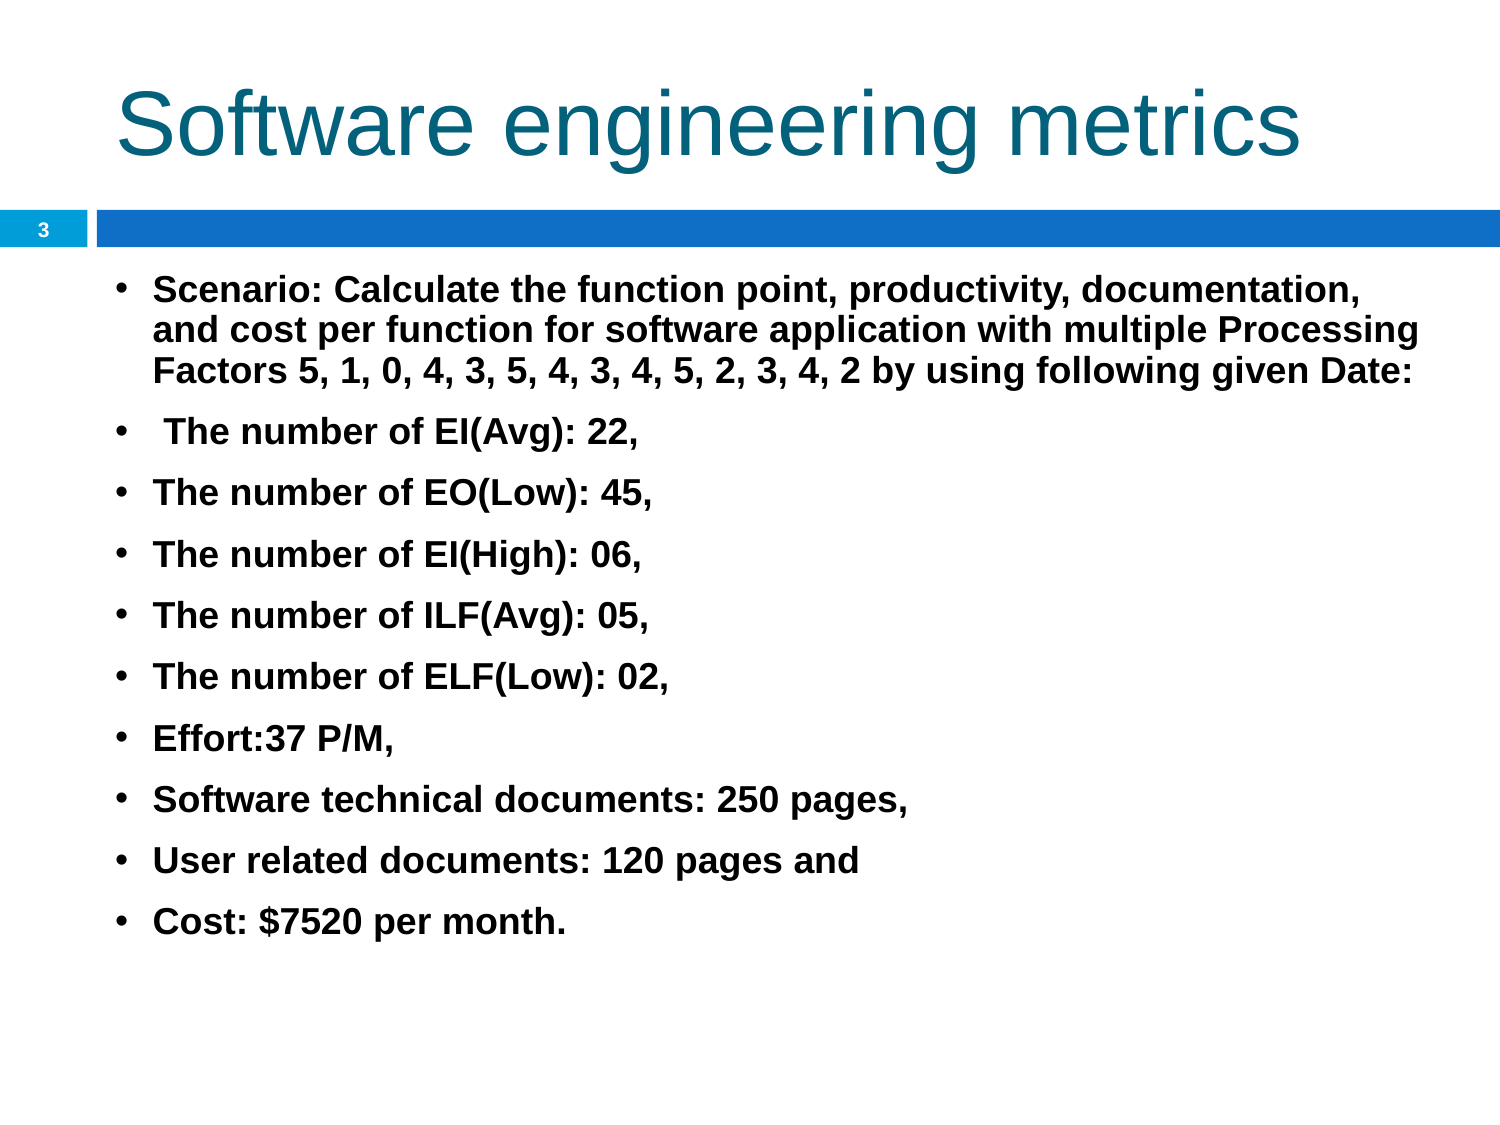

Software engineering metrics
3
Scenario: Calculate the function point, productivity, documentation, and cost per function for software application with multiple Processing Factors 5, 1, 0, 4, 3, 5, 4, 3, 4, 5, 2, 3, 4, 2 by using following given Date:
 The number of EI(Avg): 22,
The number of EO(Low): 45,
The number of EI(High): 06,
The number of ILF(Avg): 05,
The number of ELF(Low): 02,
Effort:37 P/M,
Software technical documents: 250 pages,
User related documents: 120 pages and
Cost: $7520 per month.